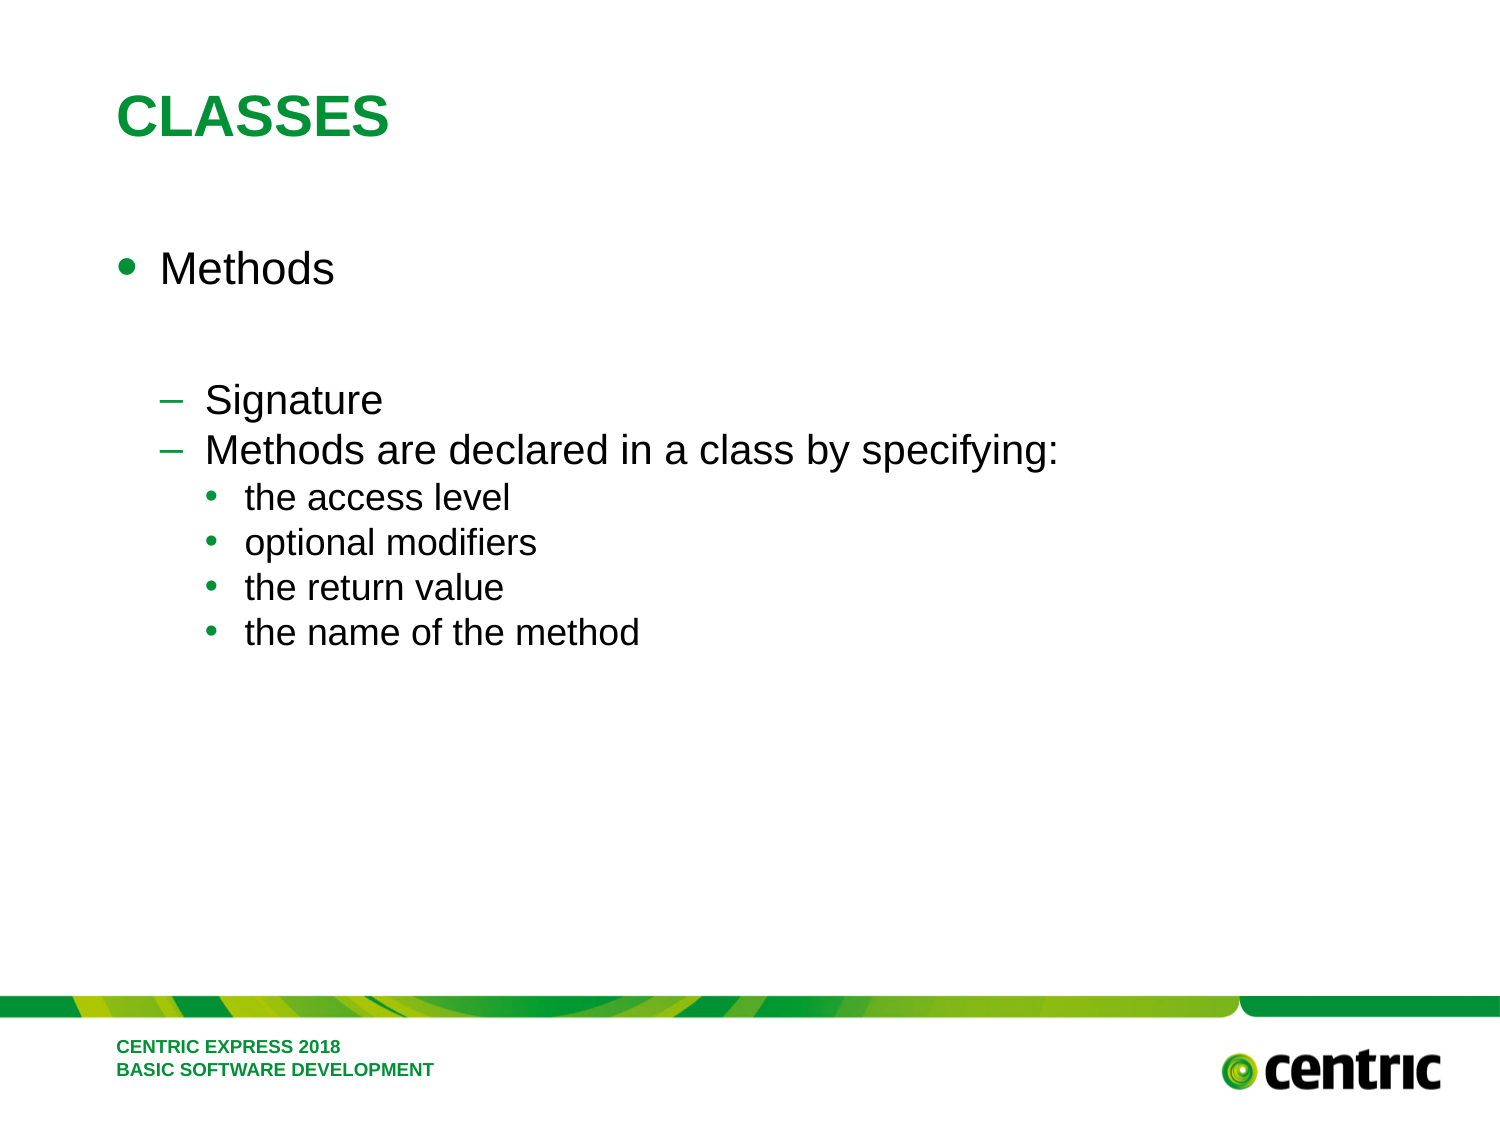

# Classes
Methods

Signature
Methods are declared in a class by specifying:
 the access level
 optional modifiers
 the return value
 the name of the method

CENTRIC EXPRESS 2018                               BASIC SOFTWARE DEVELOPMENT
February 26, 2018